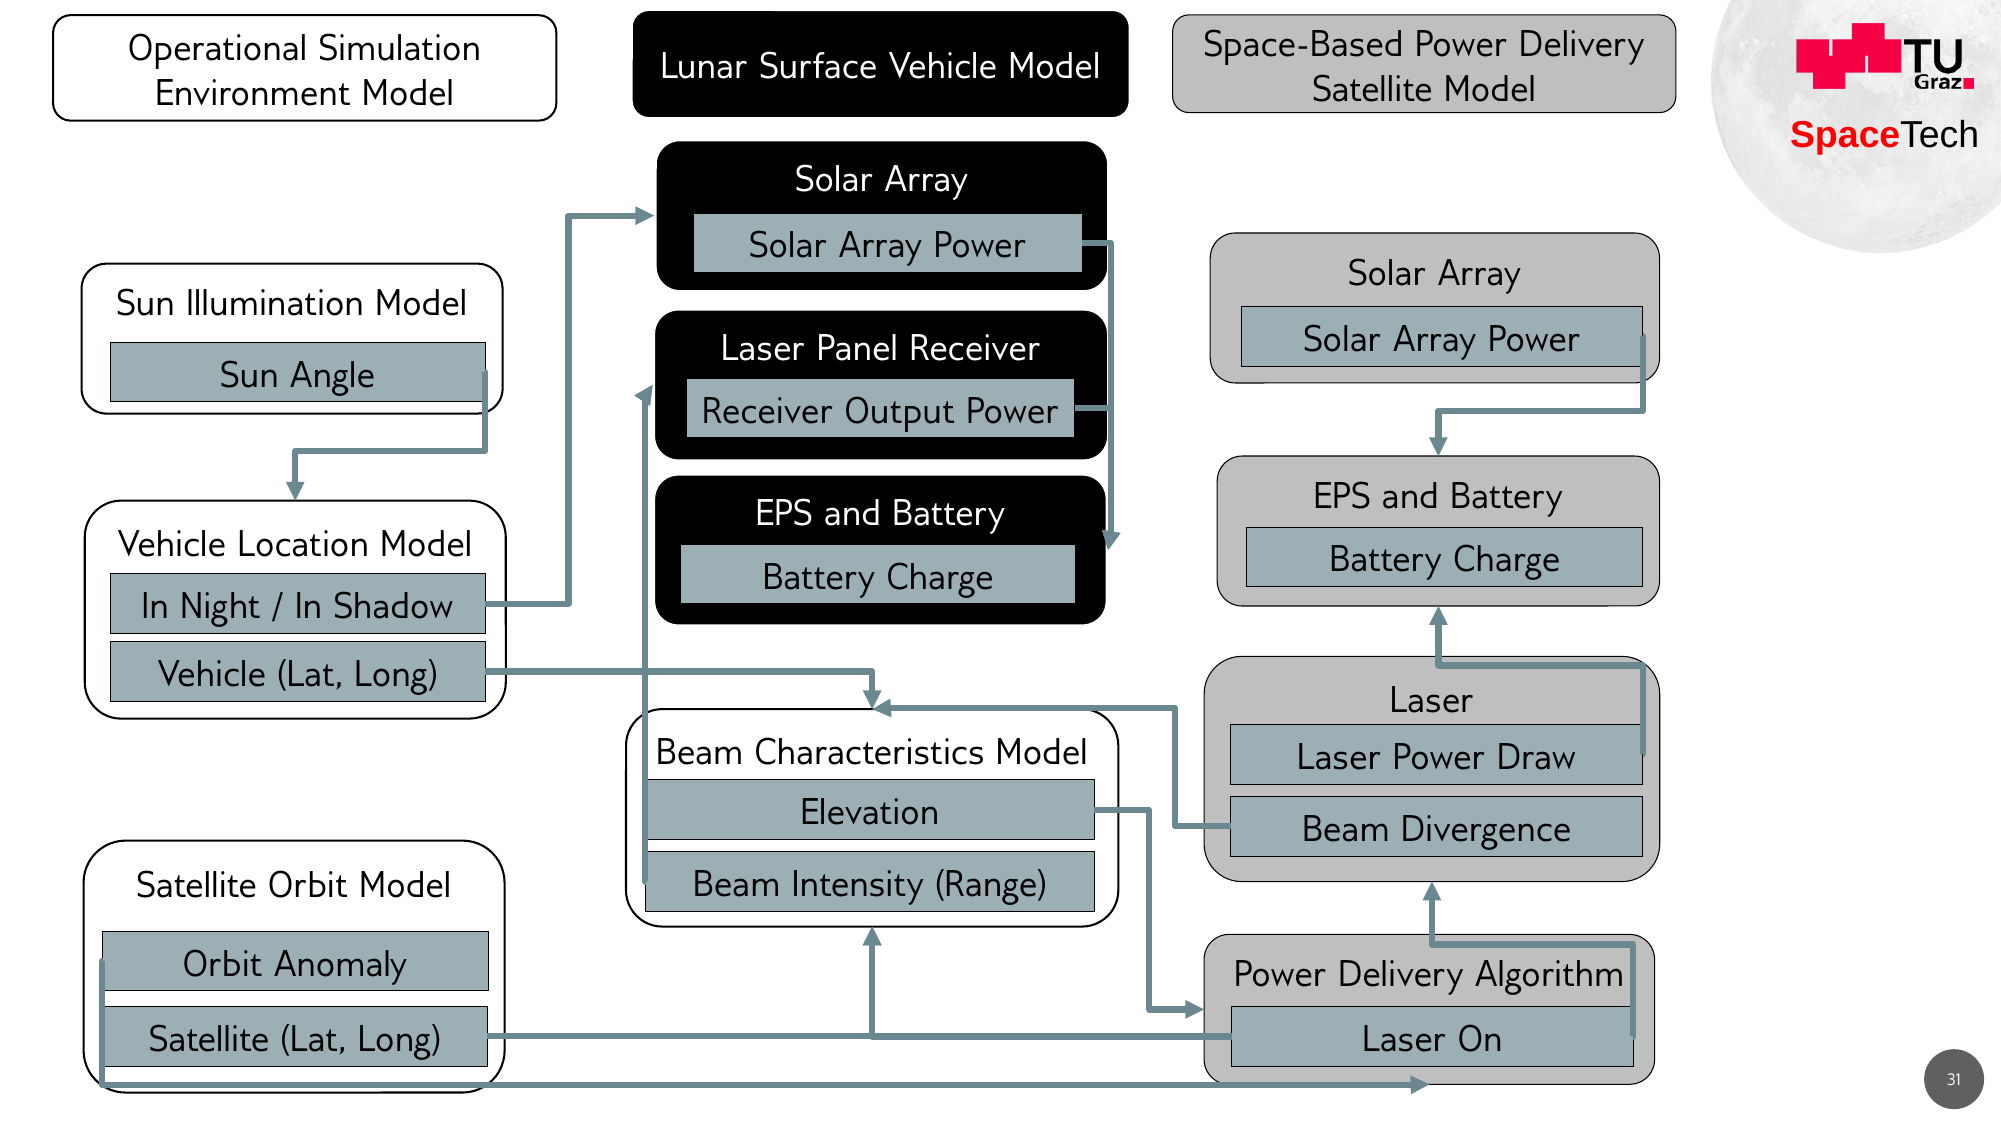

Lunar Surface Vehicle Model
Space-Based Power Delivery Satellite Model
Operational Simulation Environment Model
Solar Array
Solar Array Power
Solar Array
Sun Illumination Model
Solar Array Power
Laser Panel Receiver
Sun Angle
Receiver Output Power
EPS and Battery
EPS and Battery
Vehicle Location Model

Battery Charge
Battery Charge
In Night / In Shadow
Vehicle (Lat, Long)
Laser
Beam Characteristics Model
Laser Power Draw
Elevation
Beam Divergence
Satellite Orbit Model
Beam Intensity (Range)
Orbit Anomaly
Power Delivery Algorithm
Satellite (Lat, Long)
Laser On
31